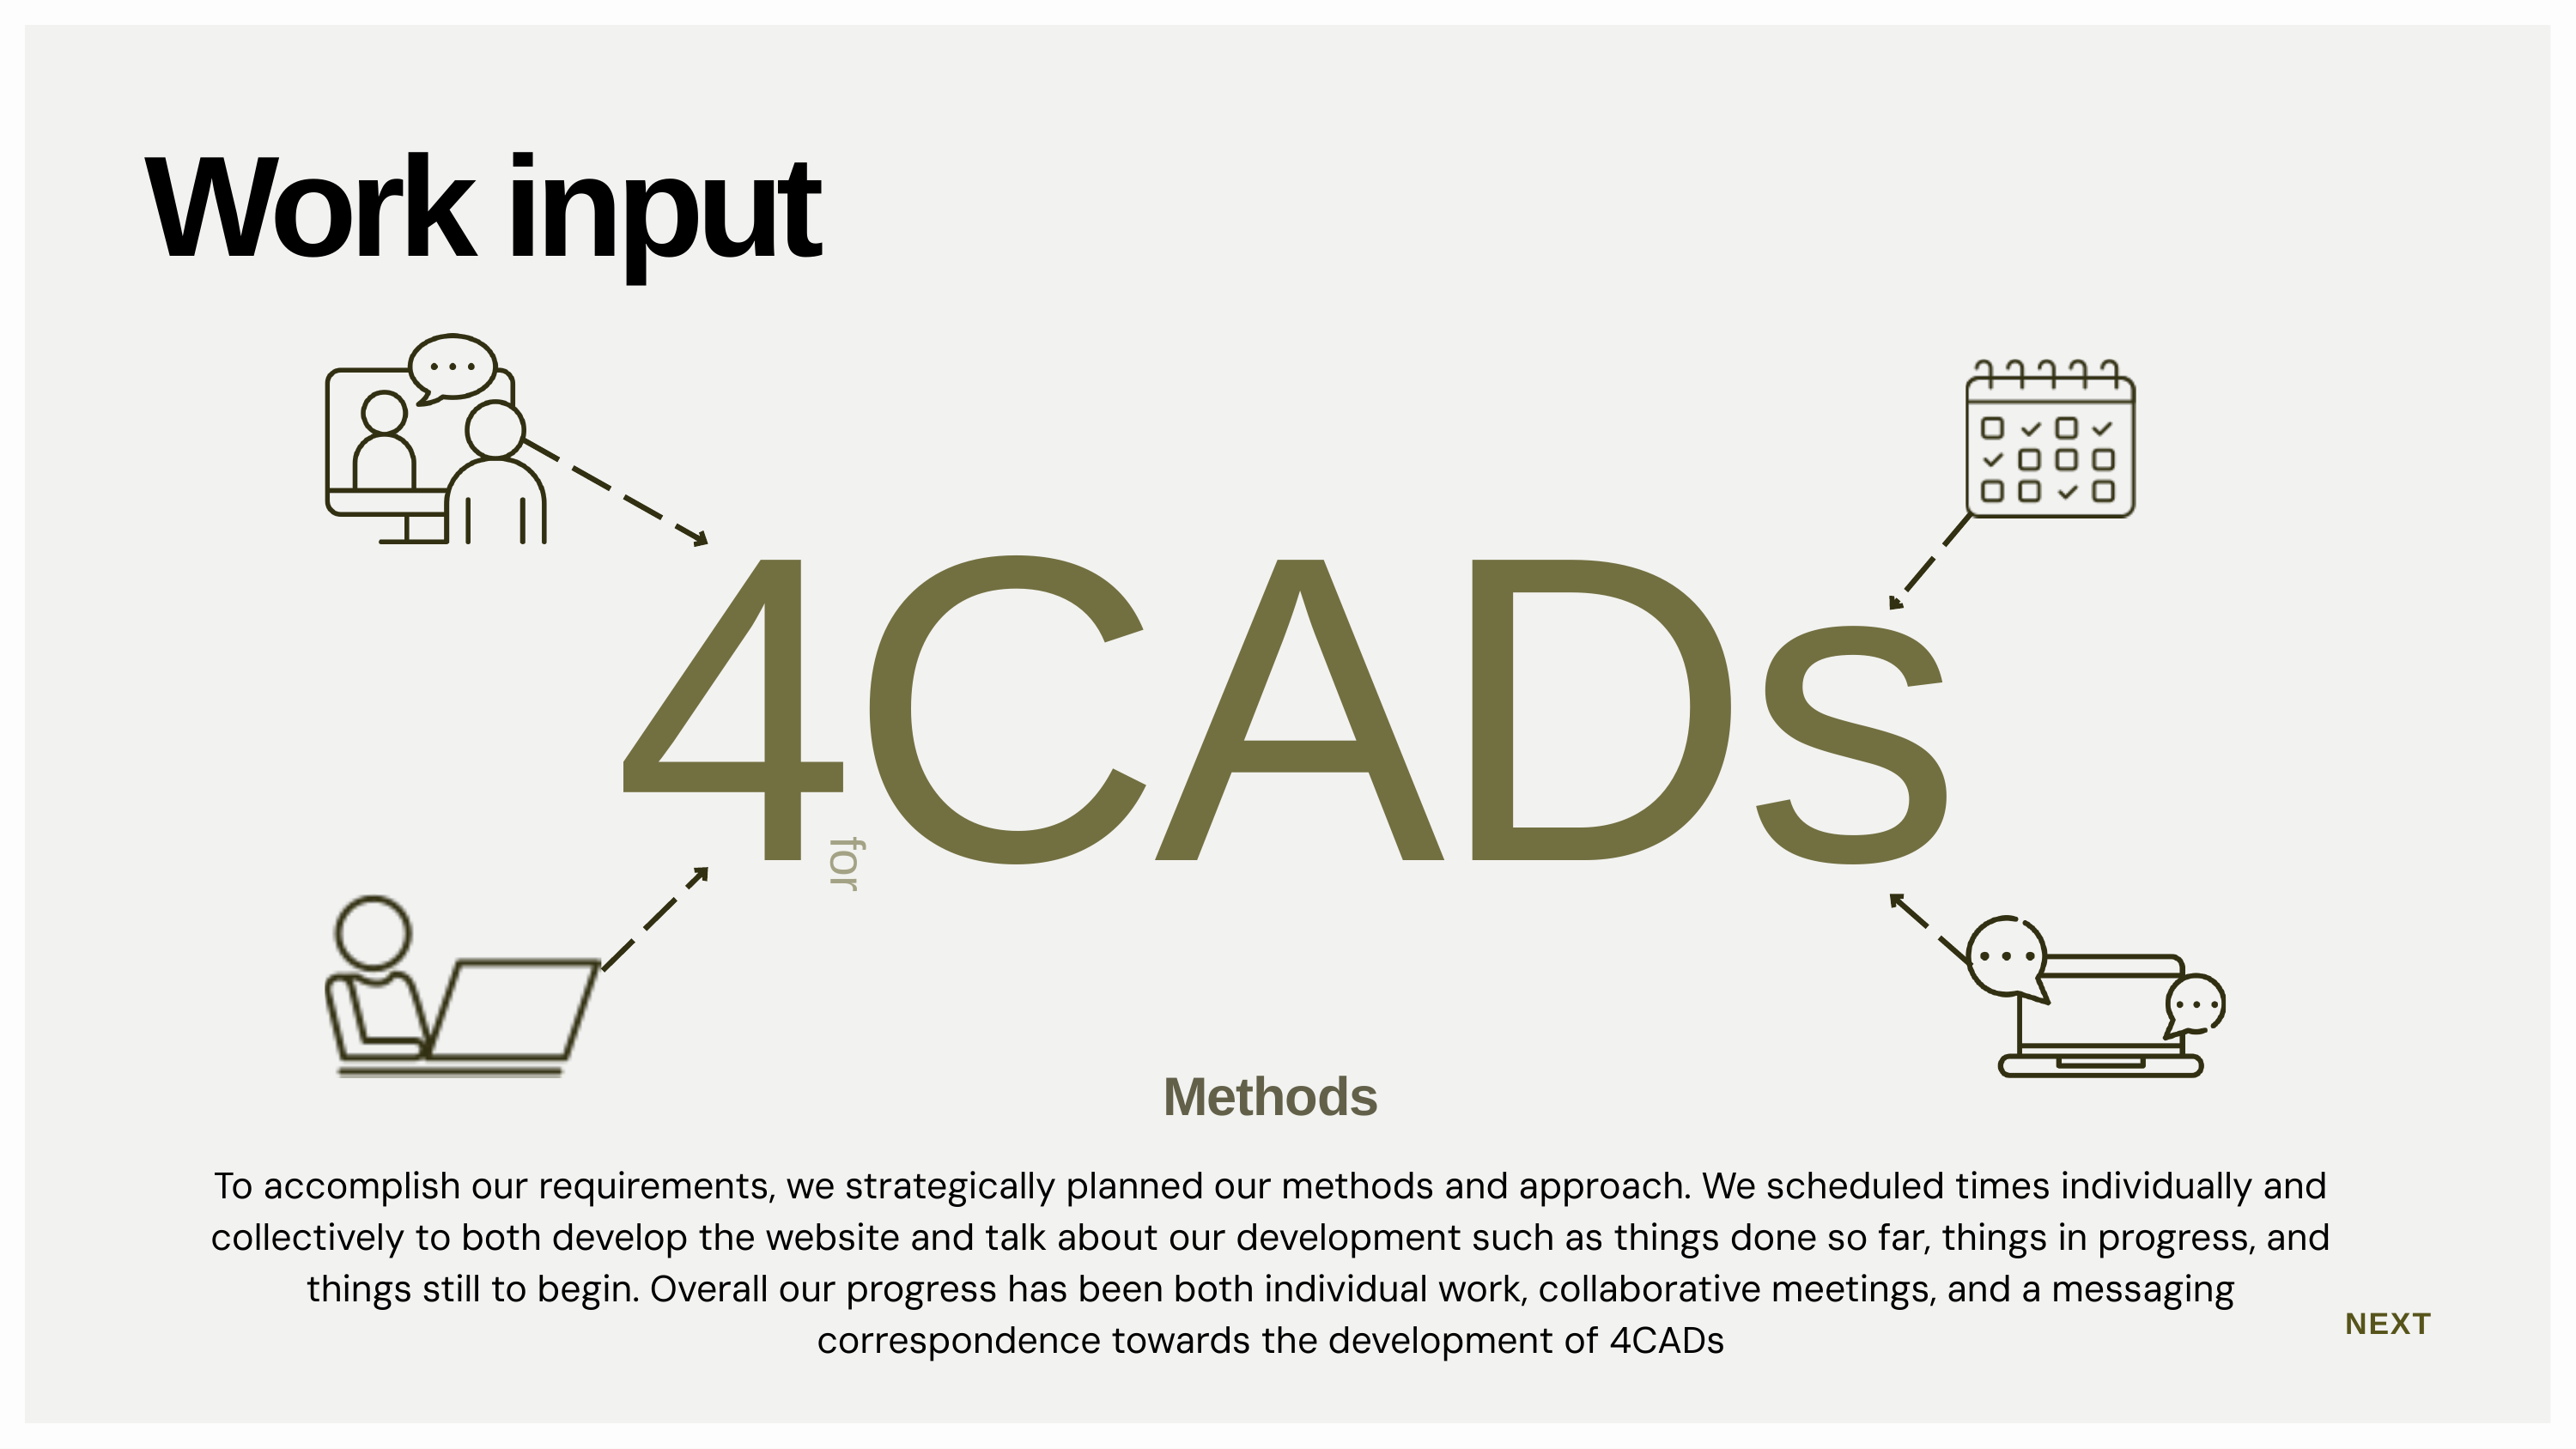

Work input

4CADs
for

Methods
To accomplish our requirements, we strategically planned our methods and approach. We scheduled times individually and collectively to both develop the website and talk about our development such as things done so far, things in progress, and things still to begin. Overall our progress has been both individual work, collaborative meetings, and a messaging correspondence towards the development of 4CADs
NEXT